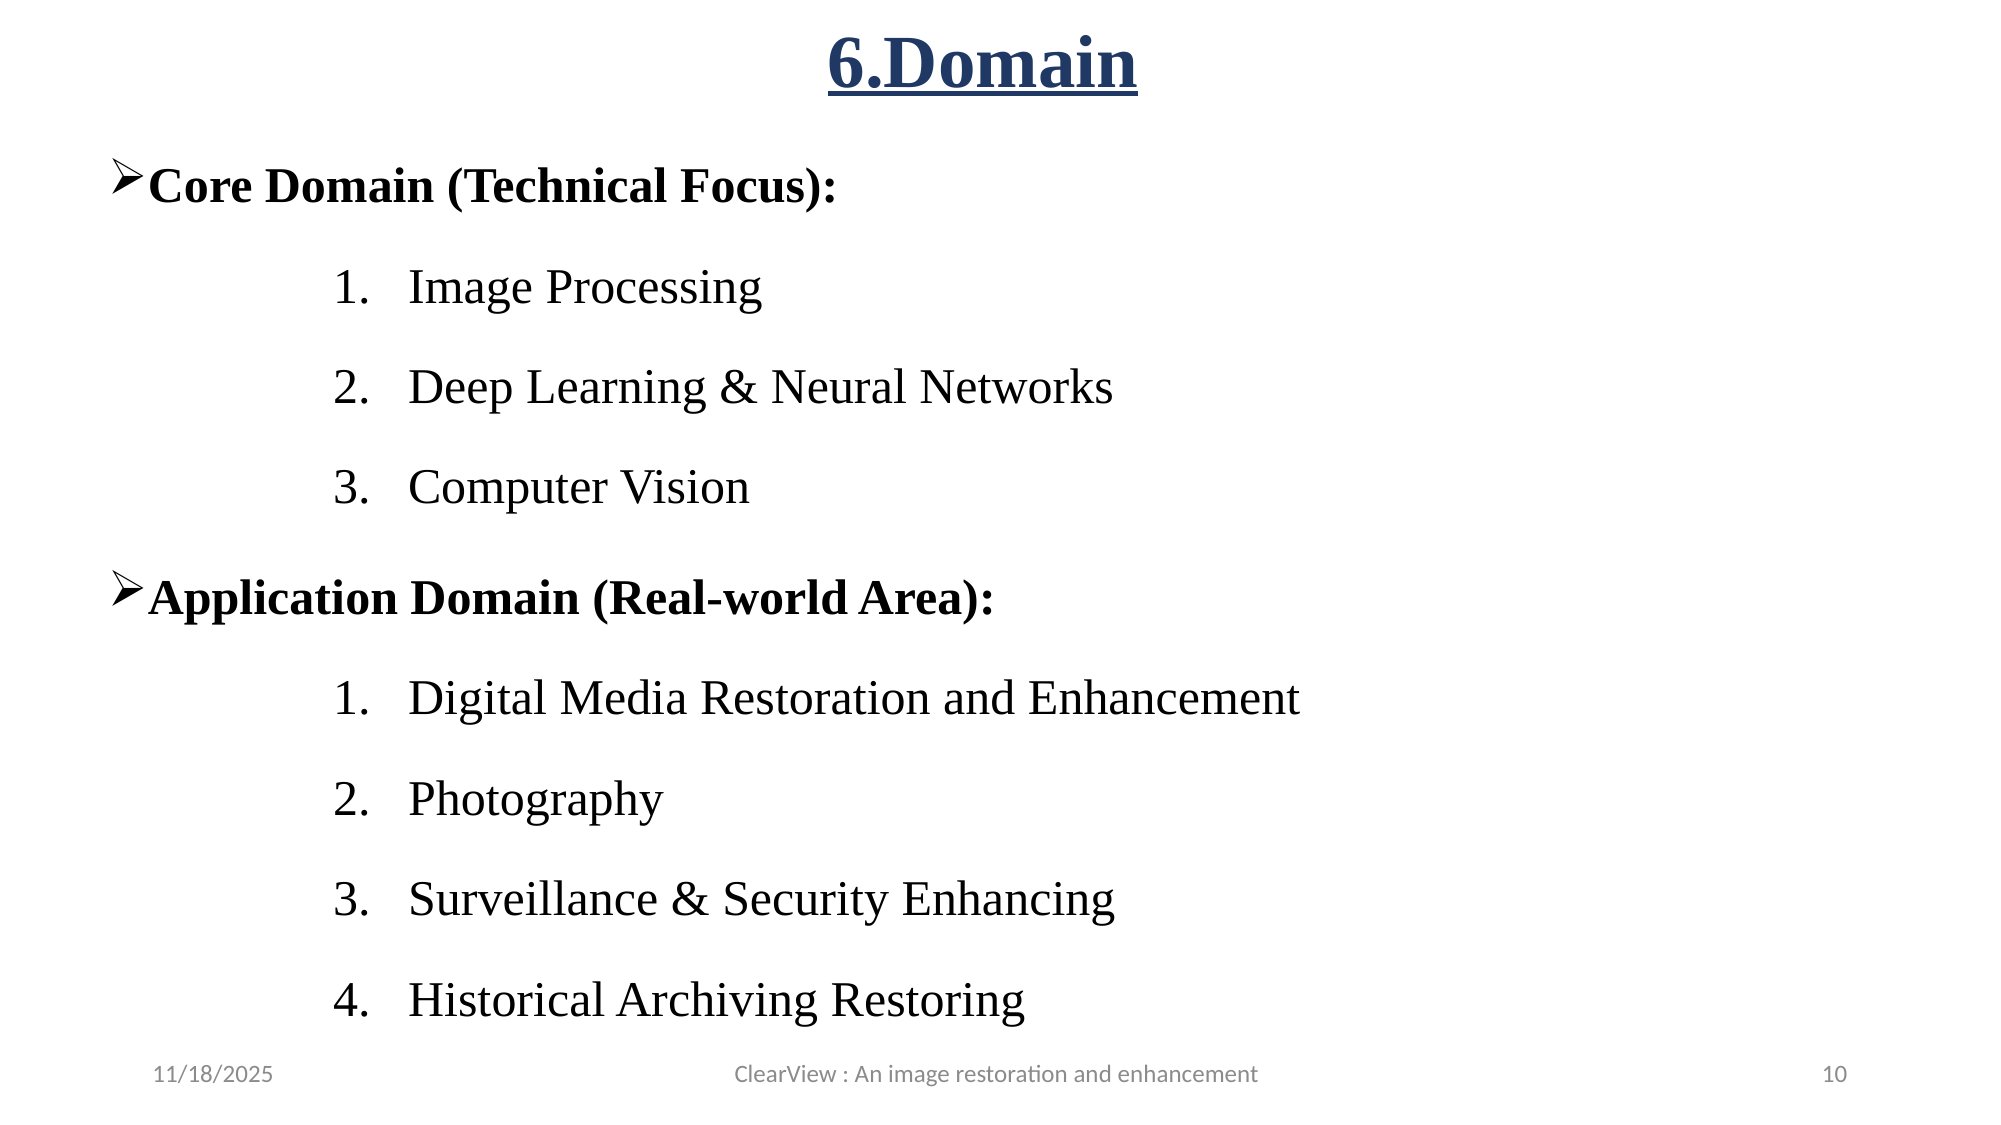

# 6.Domain
Core Domain (Technical Focus):
Image Processing
Deep Learning & Neural Networks
Computer Vision
Application Domain (Real-world Area):
Digital Media Restoration and Enhancement
Photography
Surveillance & Security Enhancing
Historical Archiving Restoring
11/18/2025
ClearView : An image restoration and enhancement
10